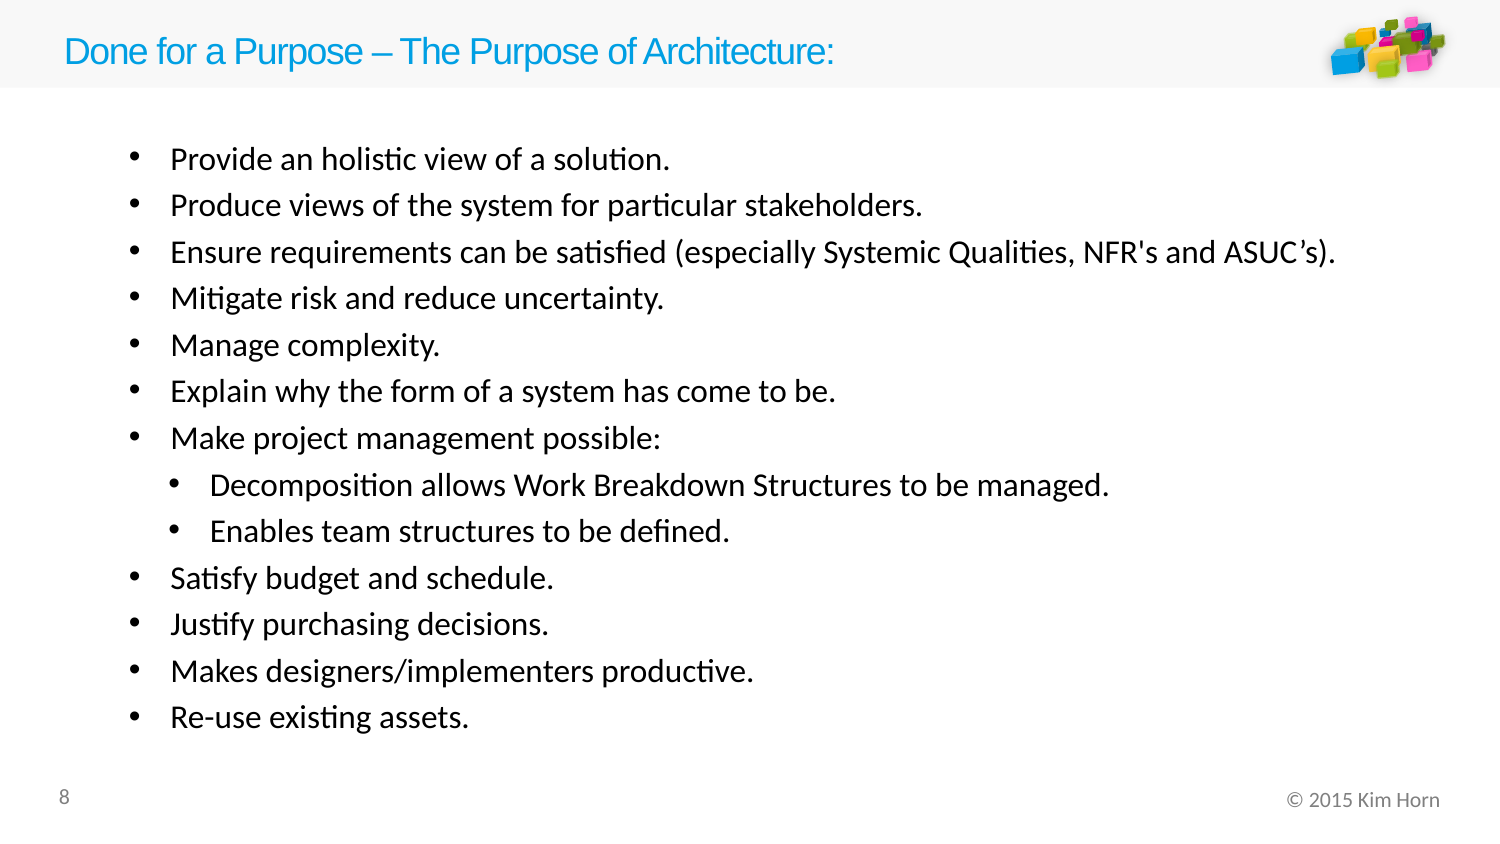

# Done for a Purpose – The Purpose of Architecture:
Provide an holistic view of a solution.
Produce views of the system for particular stakeholders.
Ensure requirements can be satisfied (especially Systemic Qualities, NFR's and ASUC’s).
Mitigate risk and reduce uncertainty.
Manage complexity.
Explain why the form of a system has come to be.
Make project management possible:
Decomposition allows Work Breakdown Structures to be managed.
Enables team structures to be defined.
Satisfy budget and schedule.
Justify purchasing decisions.
Makes designers/implementers productive.
Re-use existing assets.